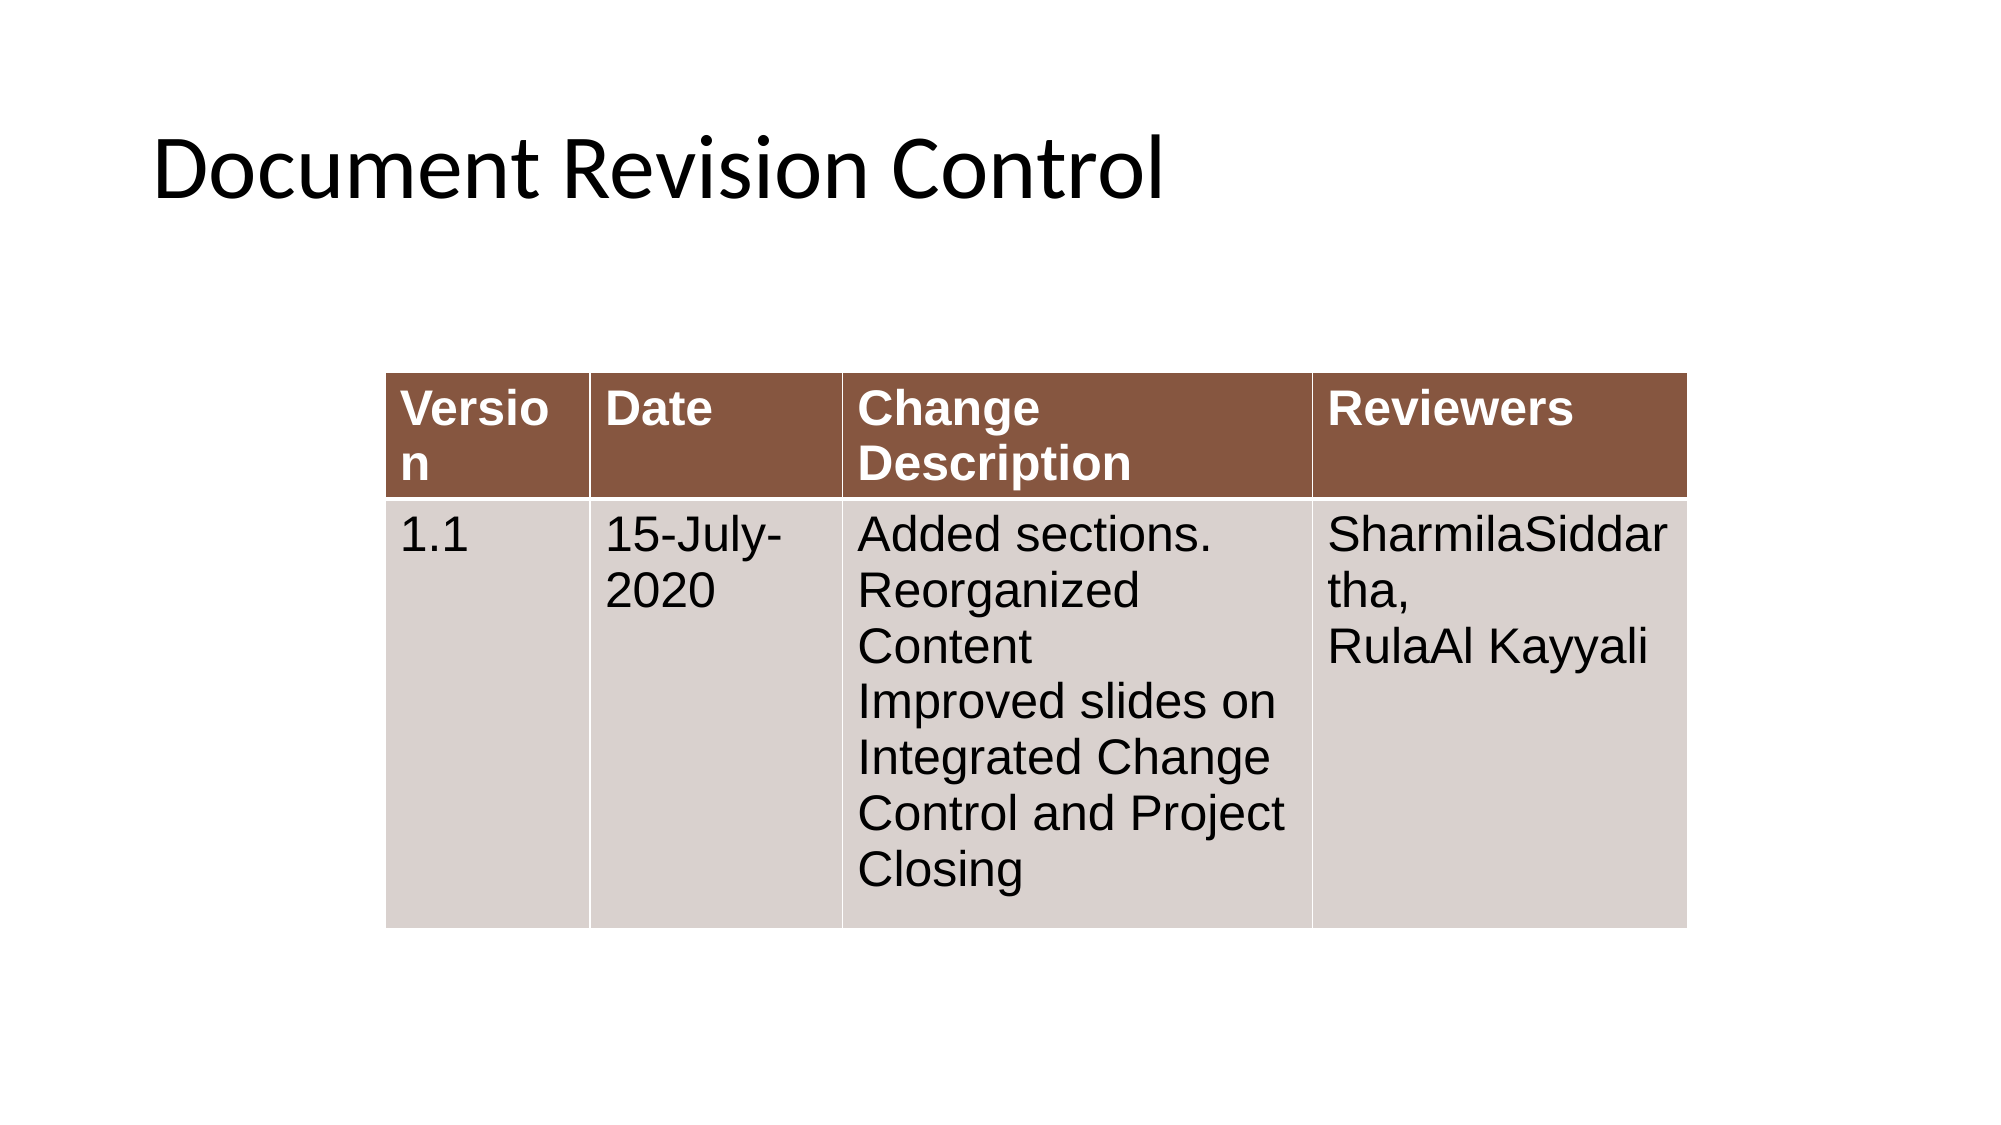

# Document Revision Control​

| Version​ | Date​ | Change Description​ | Reviewers​ |
| --- | --- | --- | --- |
| 1.1​ | 15-July-2020​ | Added sections.  ​ Reorganized Content​ Improved slides on Integrated Change Control and Project Closing | SharmilaSiddartha, RulaAl Kayyali​ |